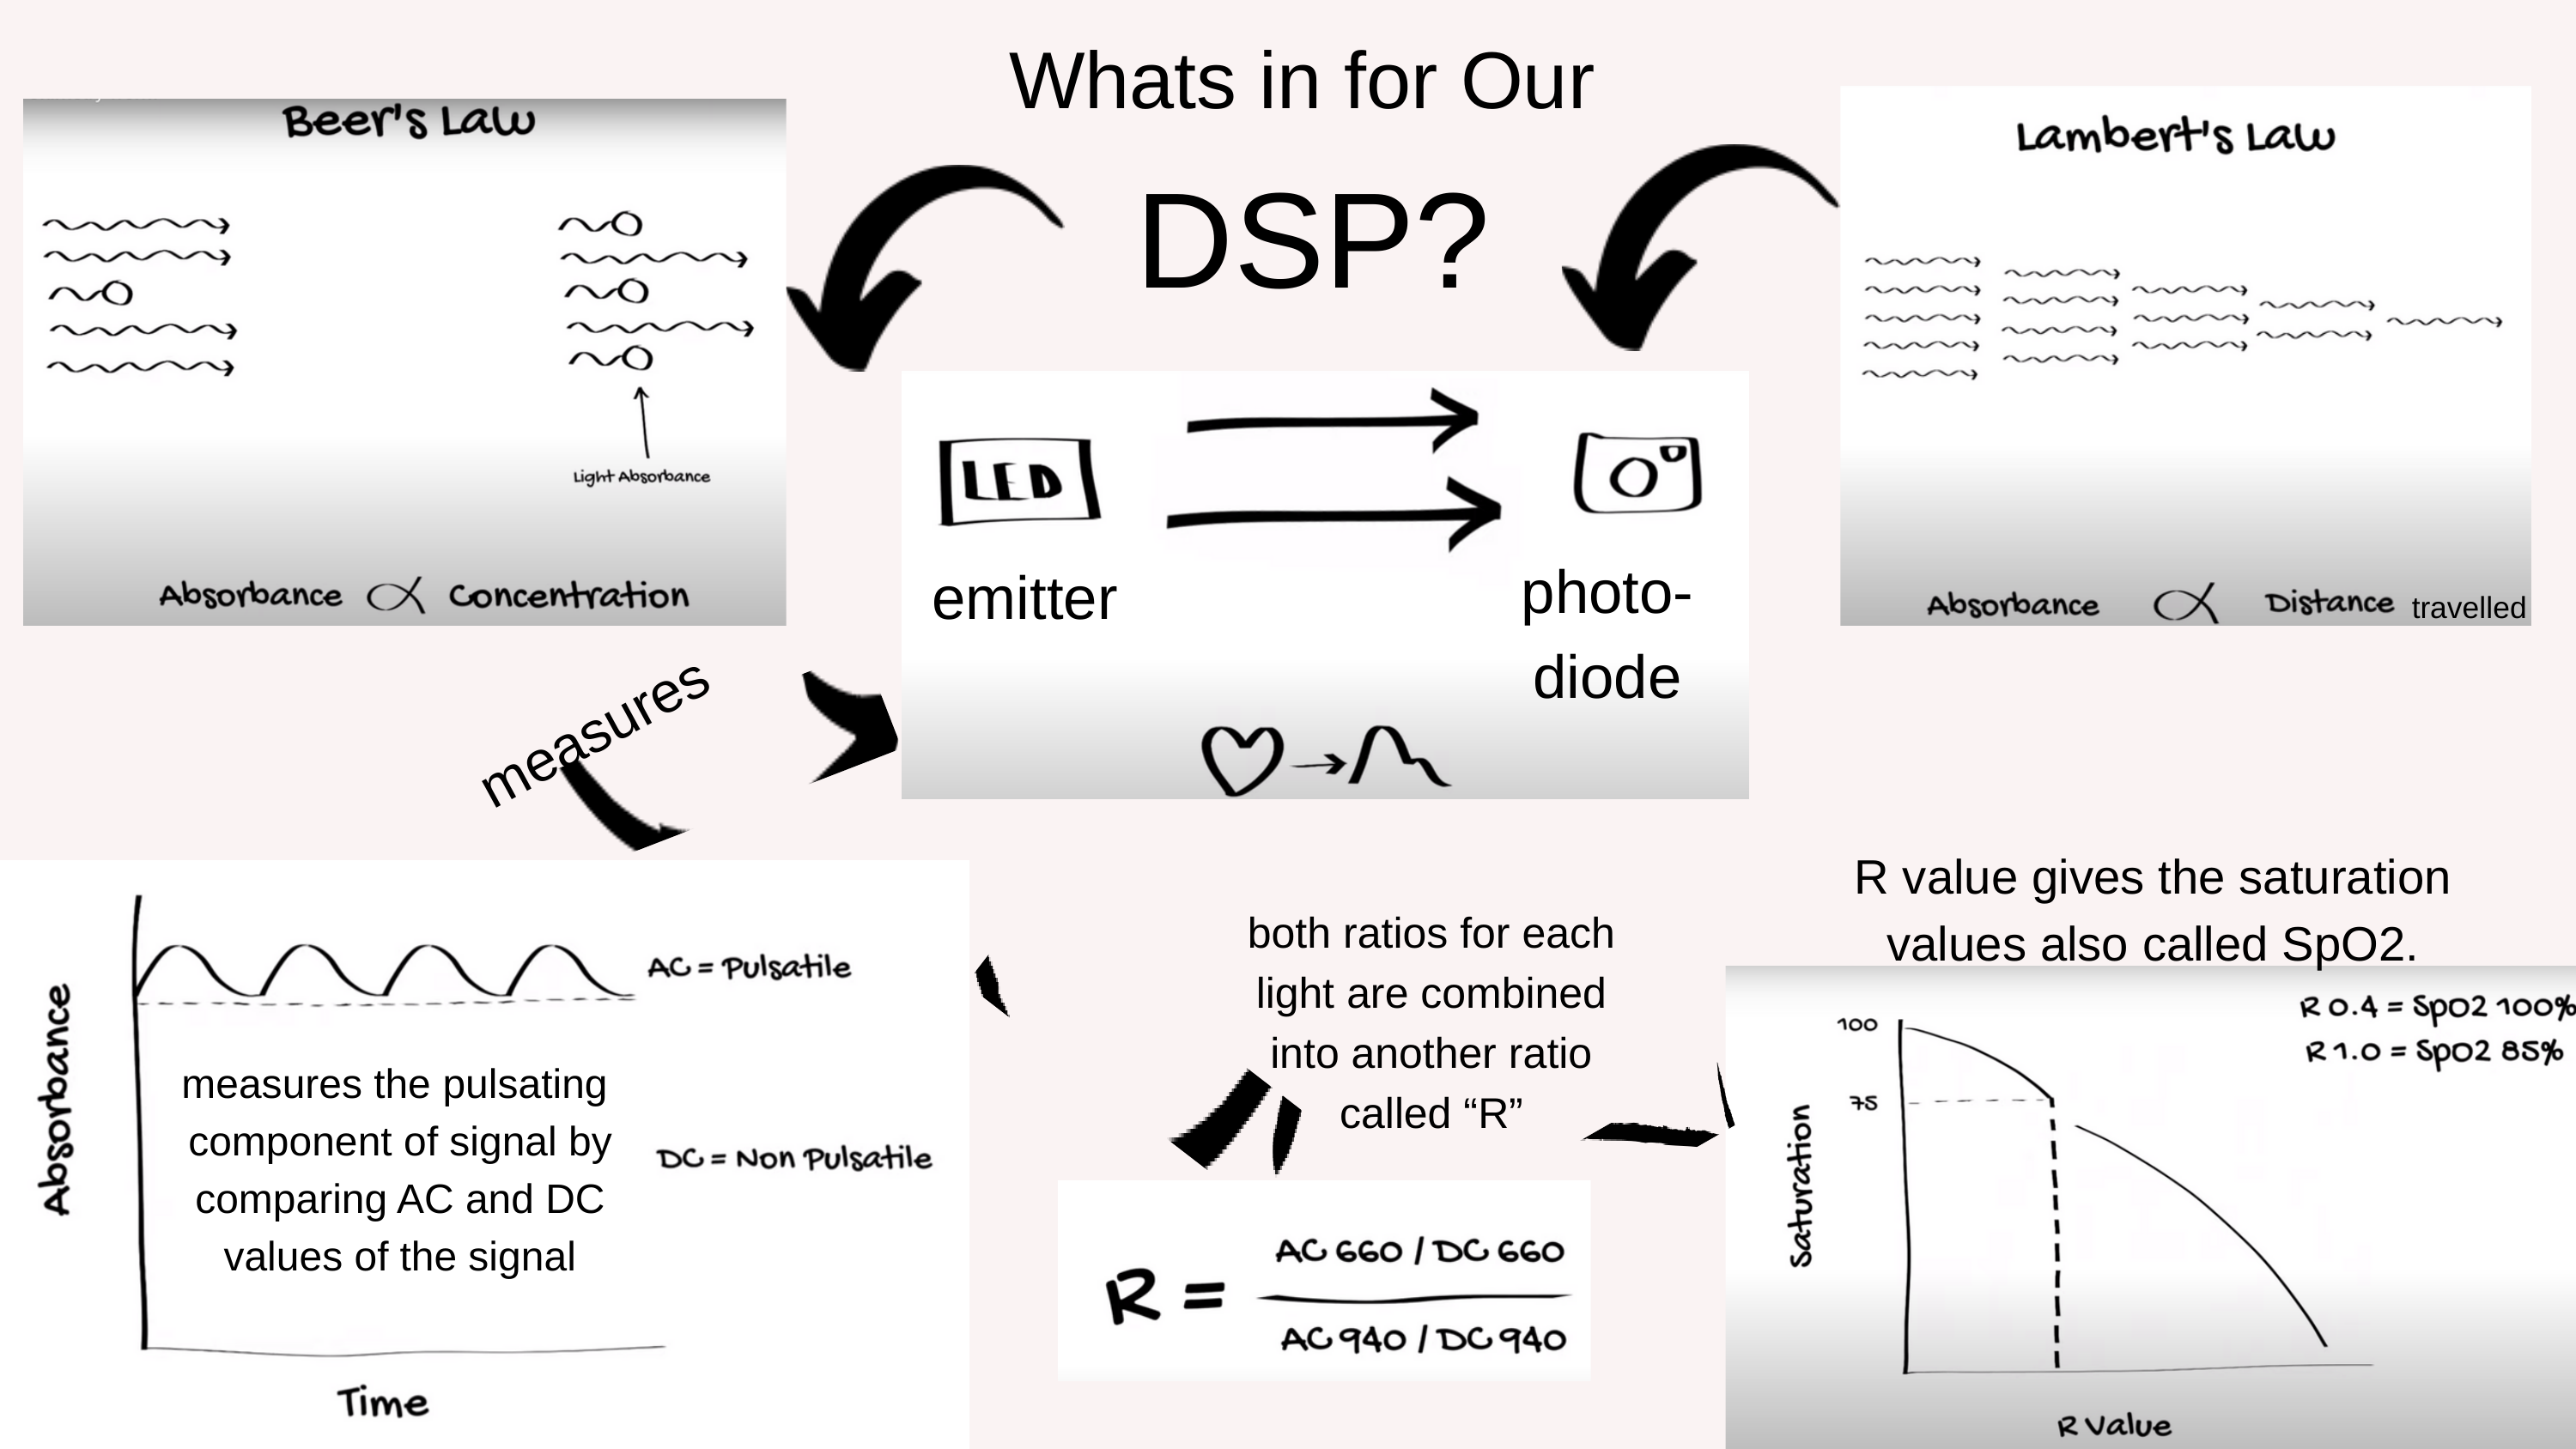

Whats in for Our
DSP?

photo-diode
emitter
travelled
measures

measures the pulsating
component of signal by comparing AC and DC values of the signal
R value gives the saturation values also called SpO2.

both ratios for each light are combined into another ratio called “R”